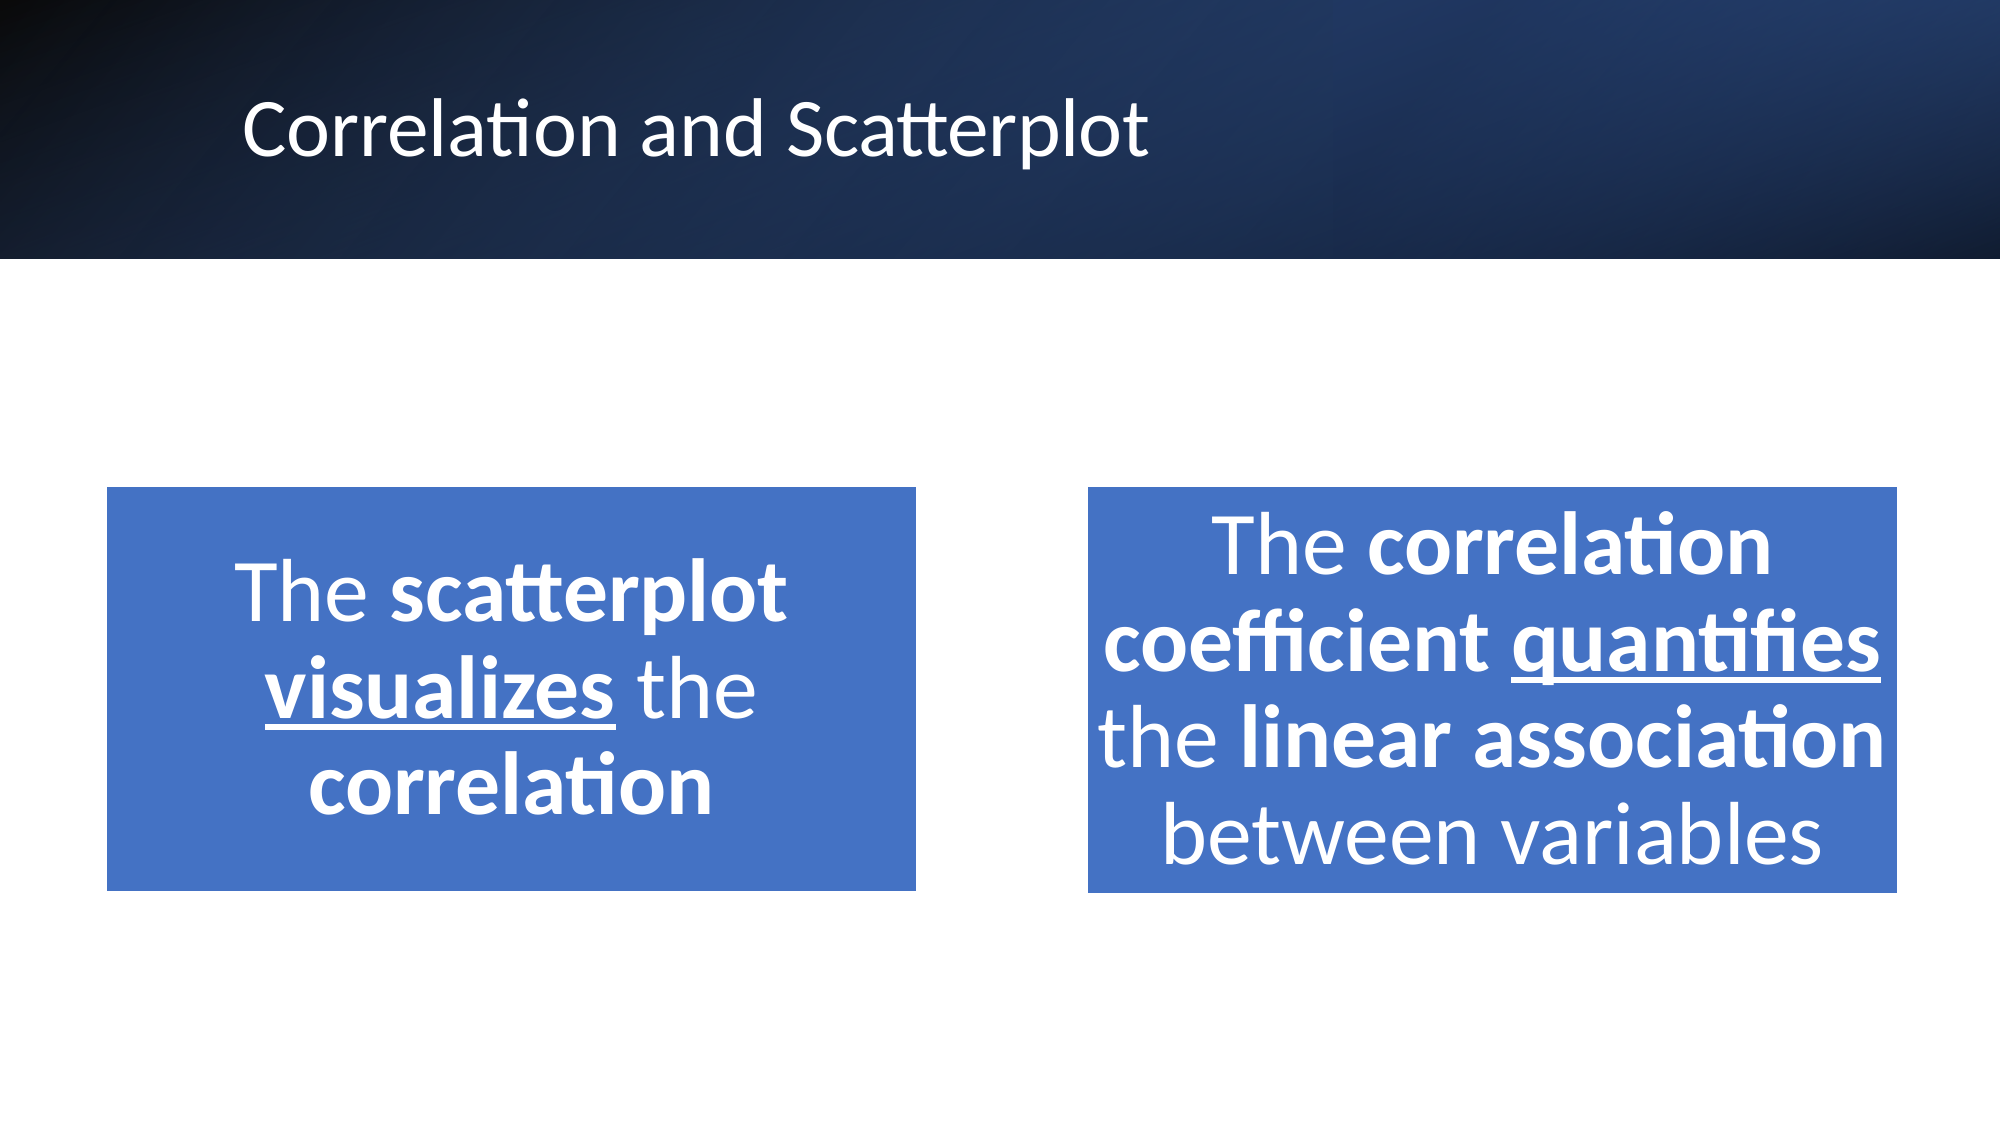

# Correlation and Scatterplot
The scatterplot visualizes the correlation
The correlation coefficient quantifies the linear association between variables